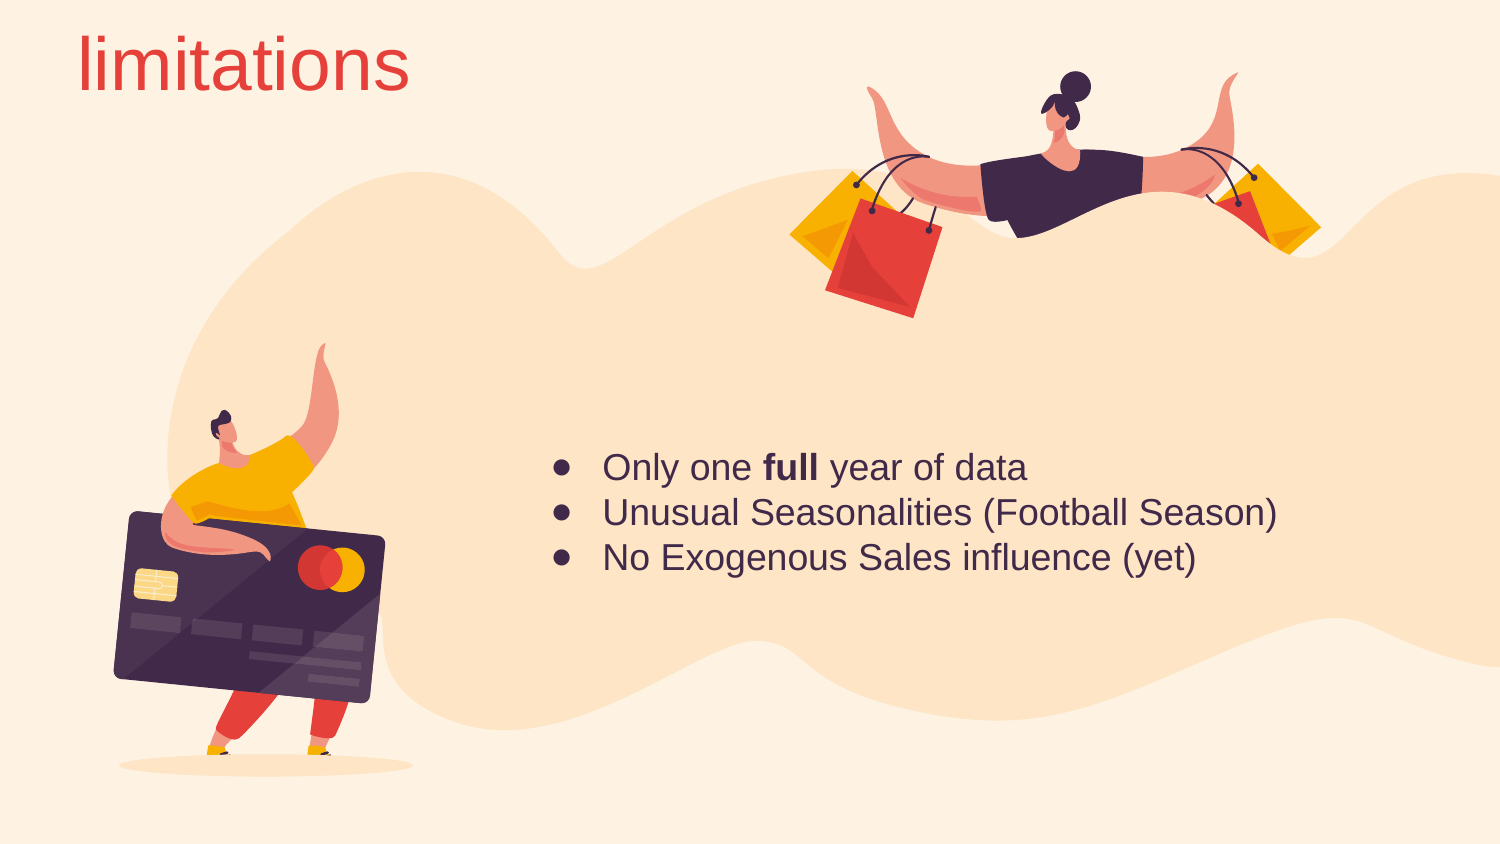

limitations

Only one full year of data
Unusual Seasonalities (Football Season)
No Exogenous Sales influence (yet)